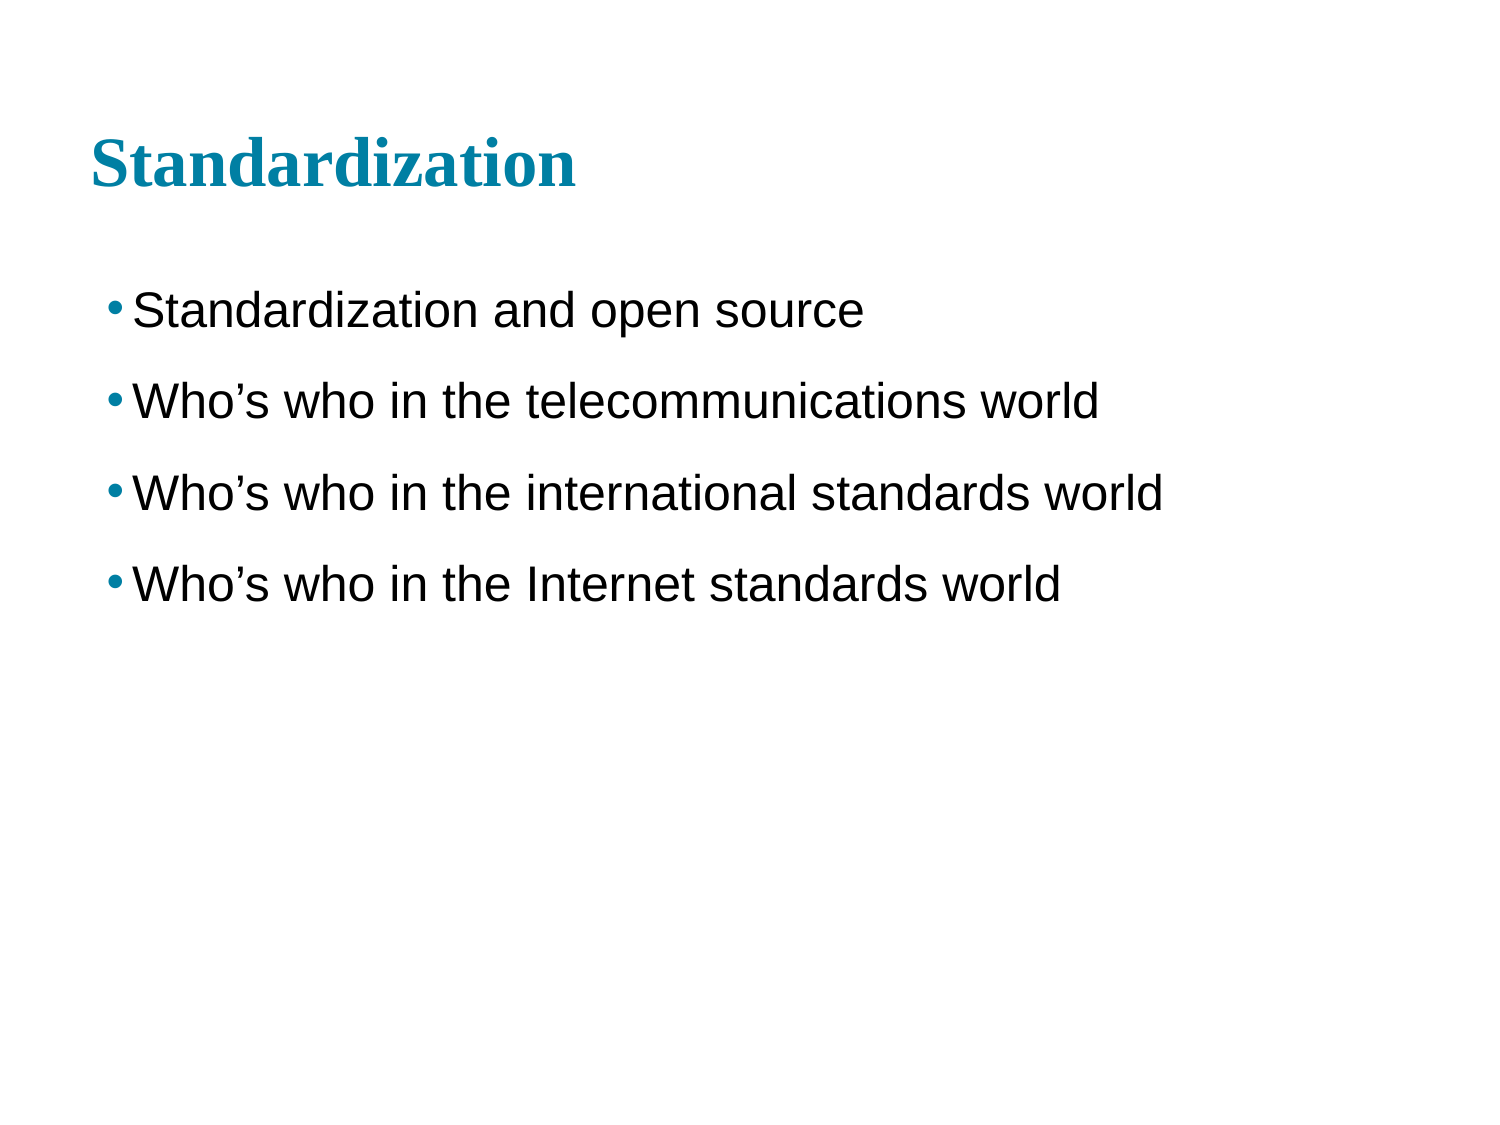

# Standardization
Standardization and open source
Who’s who in the telecommunications world
Who’s who in the international standards world
Who’s who in the Internet standards world